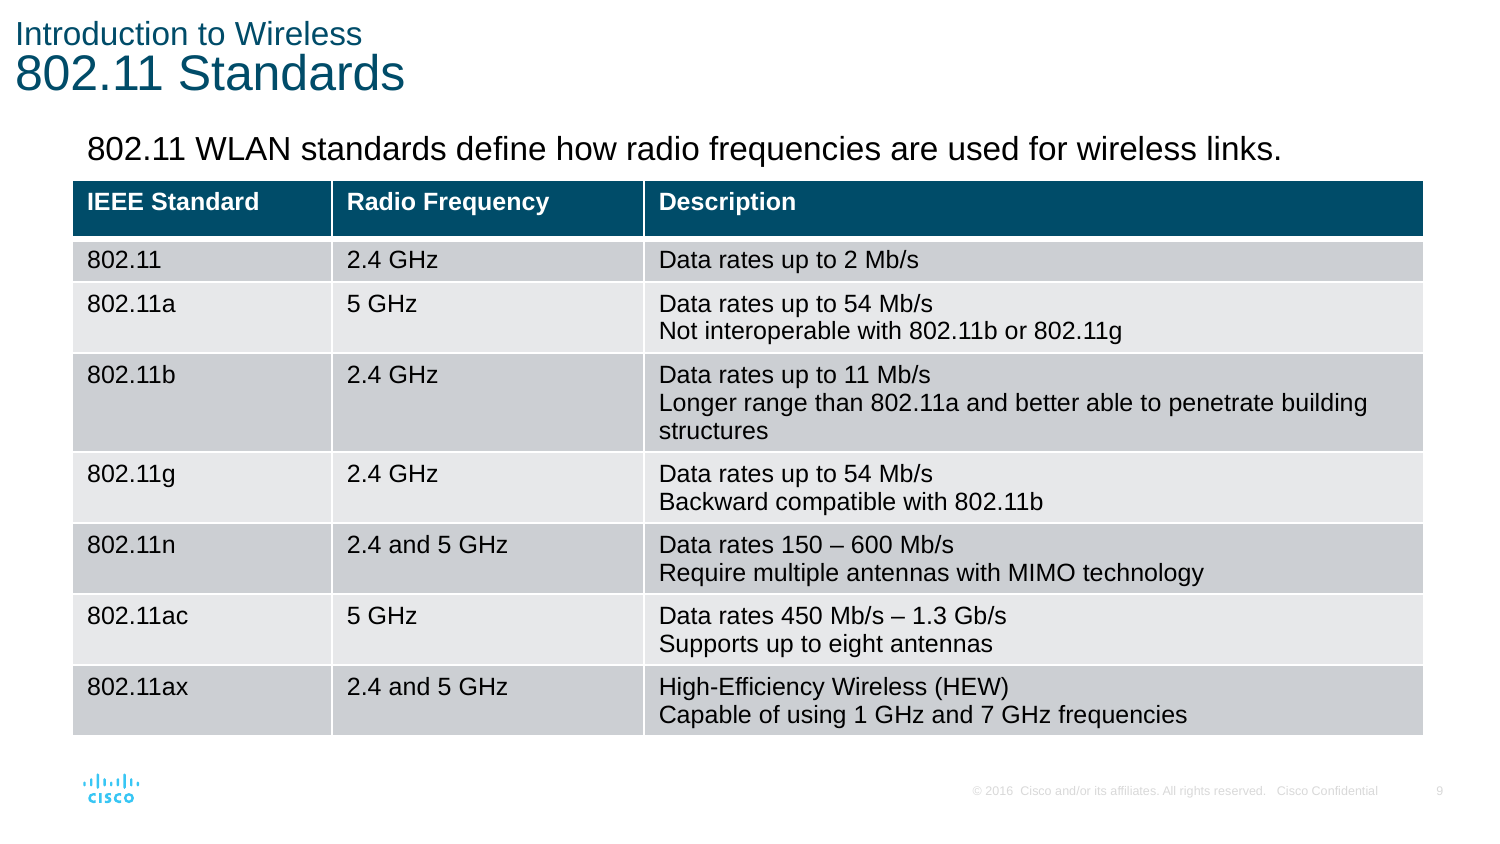

# Introduction to Wireless 802.11 Standards
802.11 WLAN standards define how radio frequencies are used for wireless links.
| IEEE Standard | Radio Frequency | Description |
| --- | --- | --- |
| 802.11 | 2.4 GHz | Data rates up to 2 Mb/s |
| 802.11a | 5 GHz | Data rates up to 54 Mb/s Not interoperable with 802.11b or 802.11g |
| 802.11b | 2.4 GHz | Data rates up to 11 Mb/s Longer range than 802.11a and better able to penetrate building structures |
| 802.11g | 2.4 GHz | Data rates up to 54 Mb/s Backward compatible with 802.11b |
| 802.11n | 2.4 and 5 GHz | Data rates 150 – 600 Mb/s Require multiple antennas with MIMO technology |
| 802.11ac | 5 GHz | Data rates 450 Mb/s – 1.3 Gb/s Supports up to eight antennas |
| 802.11ax | 2.4 and 5 GHz | High-Efficiency Wireless (HEW) Capable of using 1 GHz and 7 GHz frequencies |